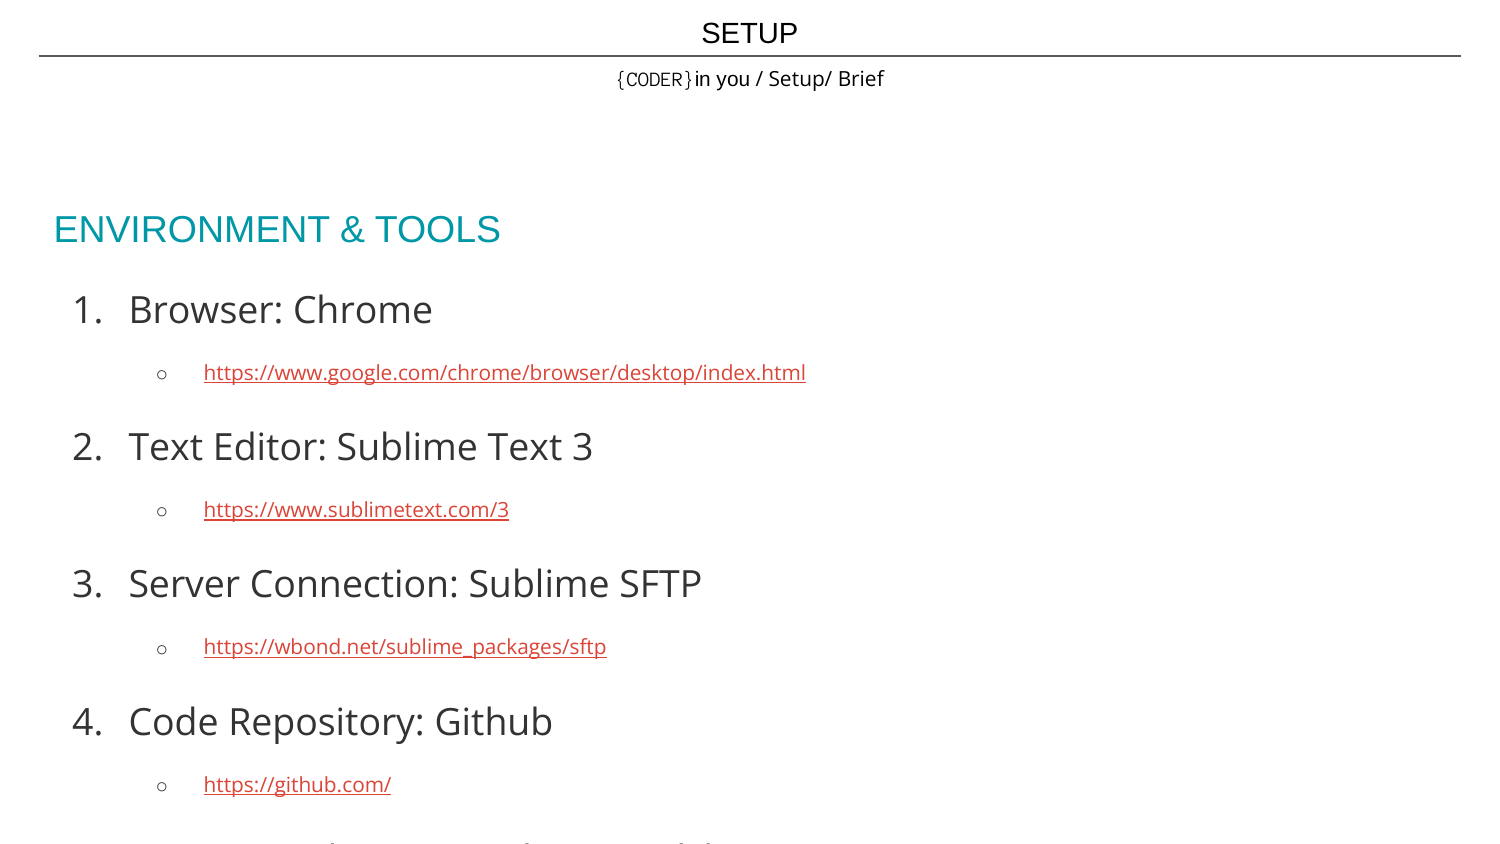

SETUP
{CODER}in you / Setup/ Brief
ENVIRONMENT & TOOLS
Browser: Chrome
https://www.google.com/chrome/browser/desktop/index.html
Text Editor: Sublime Text 3
https://www.sublimetext.com/3
Server Connection: Sublime SFTP
https://wbond.net/sublime_packages/sftp
Code Repository: Github
https://github.com/
Acting Database: Google Spreadsheet
https://www.google.com/sheets/about/